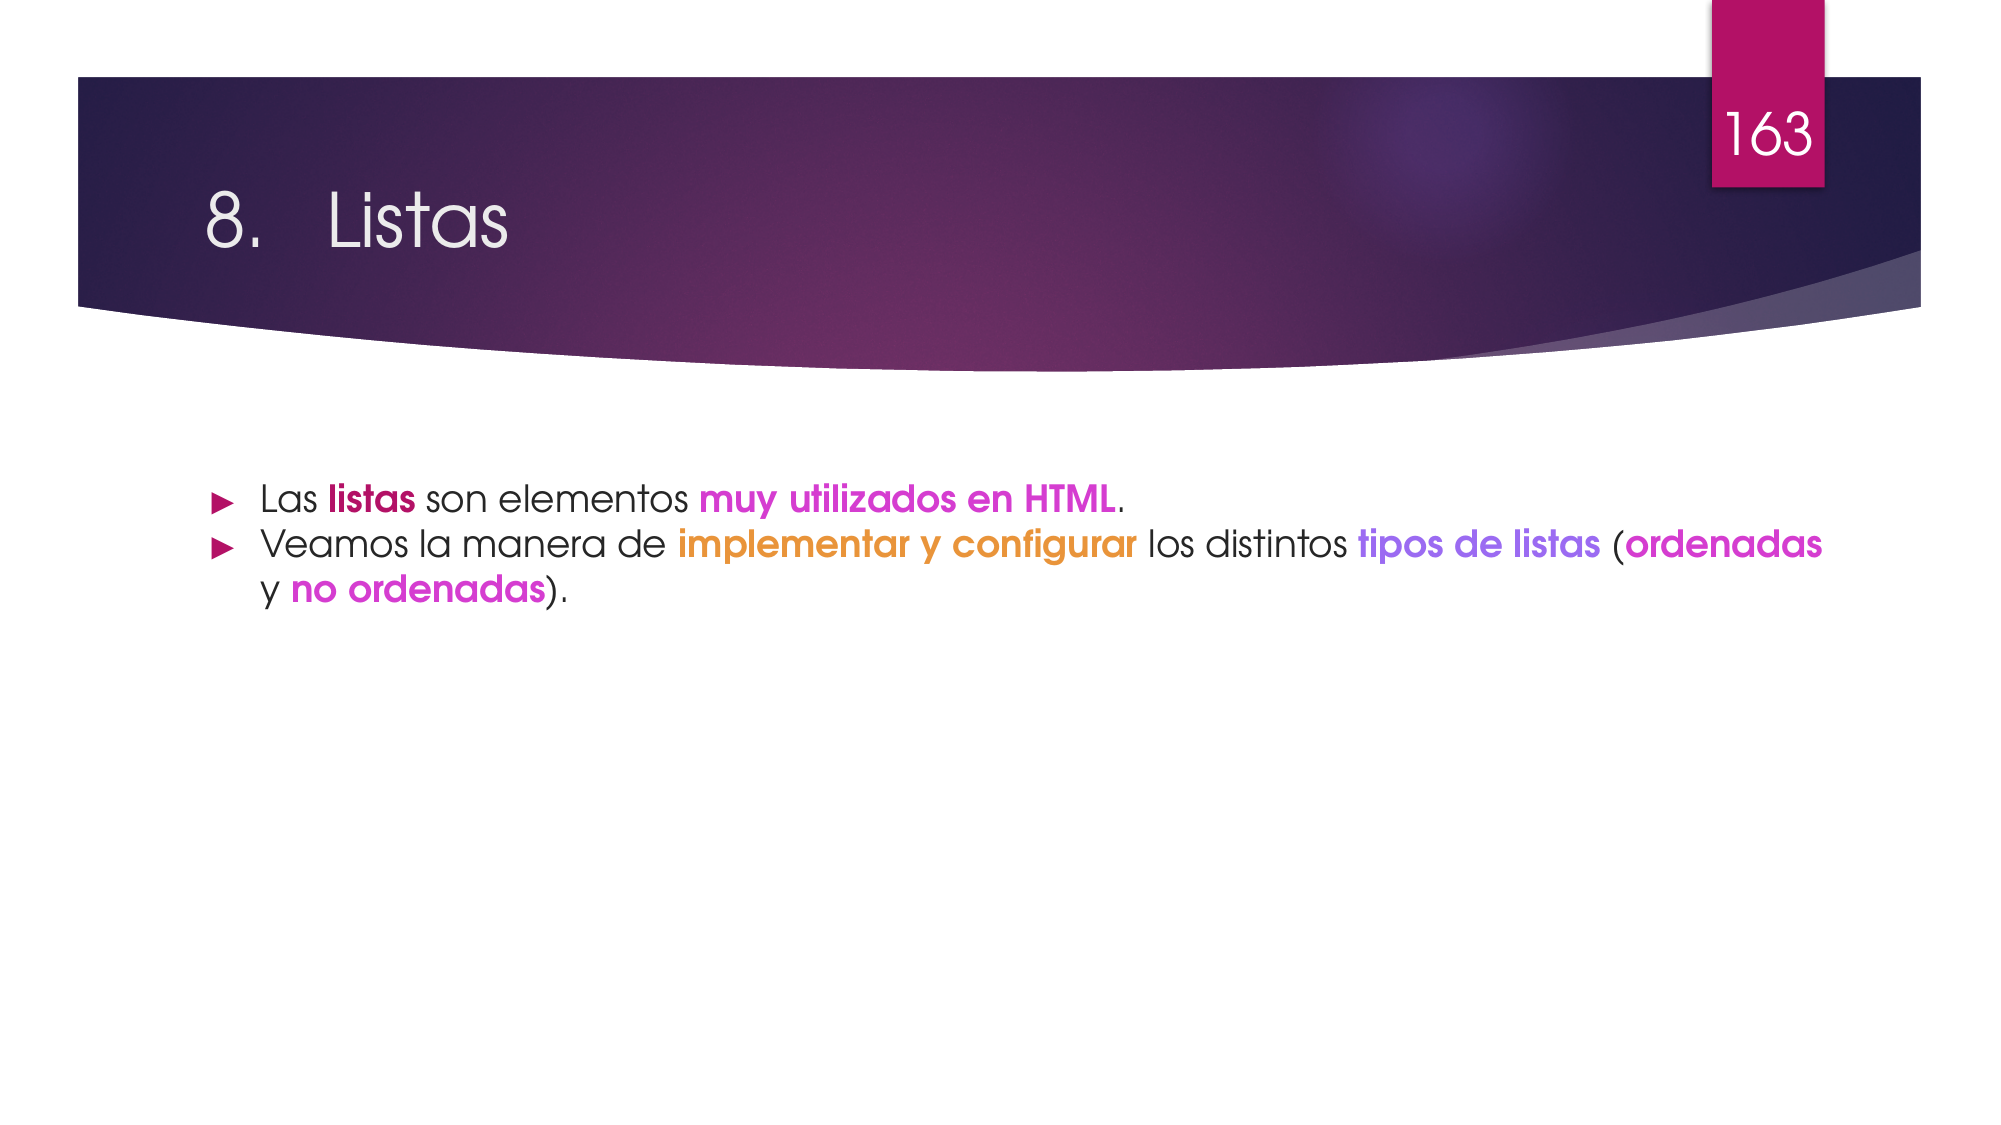

163
# Listas
Las listas son elementos muy utilizados en HTML.
Veamos la manera de implementar y configurar los distintos tipos de listas (ordenadas y no ordenadas).